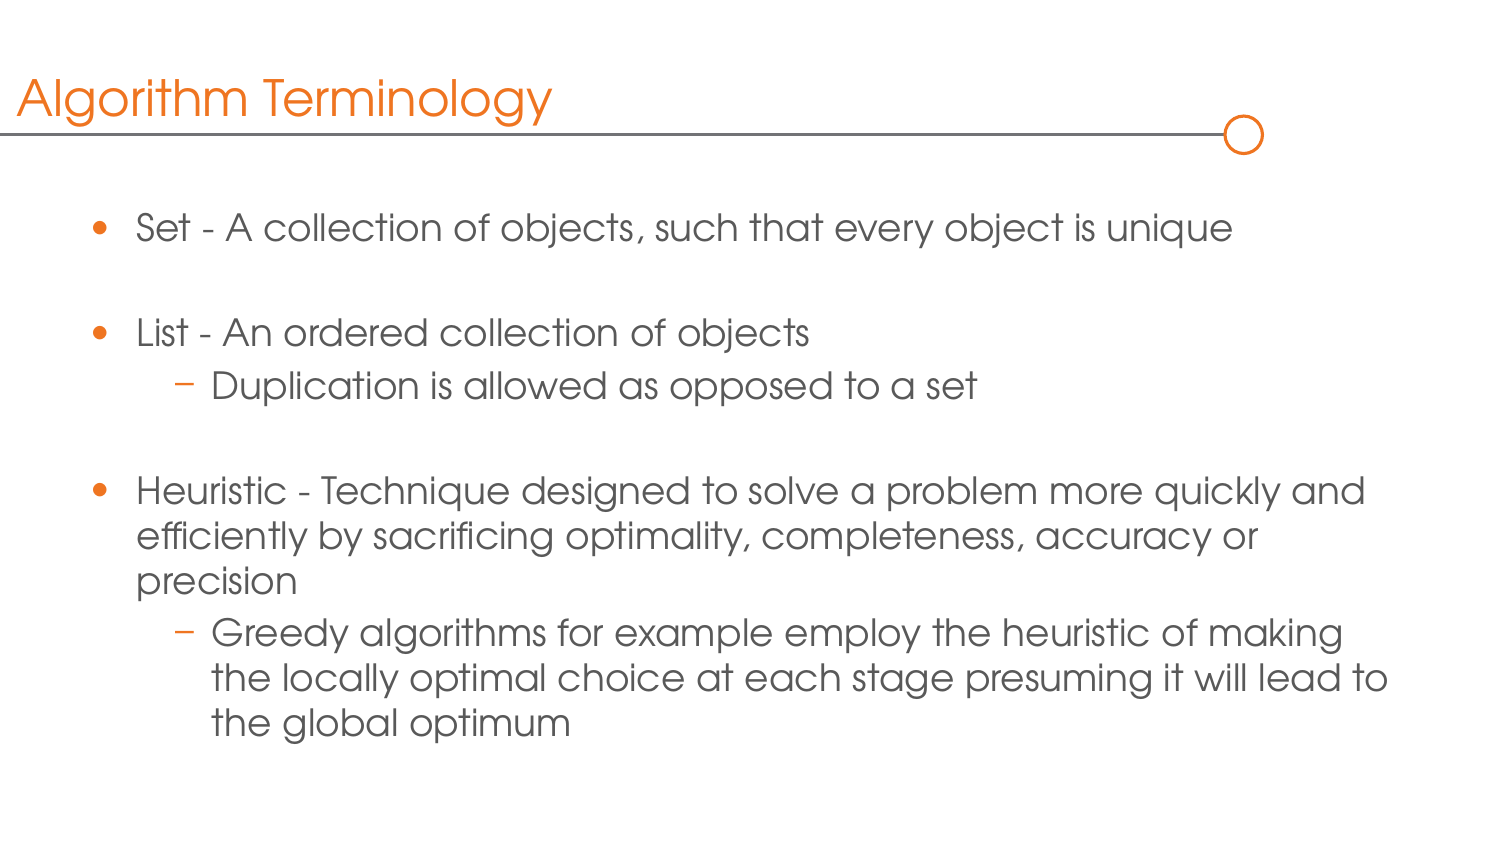

Algorithm Terminology
Set - A collection of objects, such that every object is unique

List - An ordered collection of objects
Duplication is allowed as opposed to a set

Heuristic - Technique designed to solve a problem more quickly and efficiently by sacrificing optimality, completeness, accuracy or precision
Greedy algorithms for example employ the heuristic of making the locally optimal choice at each stage presuming it will lead to the global optimum